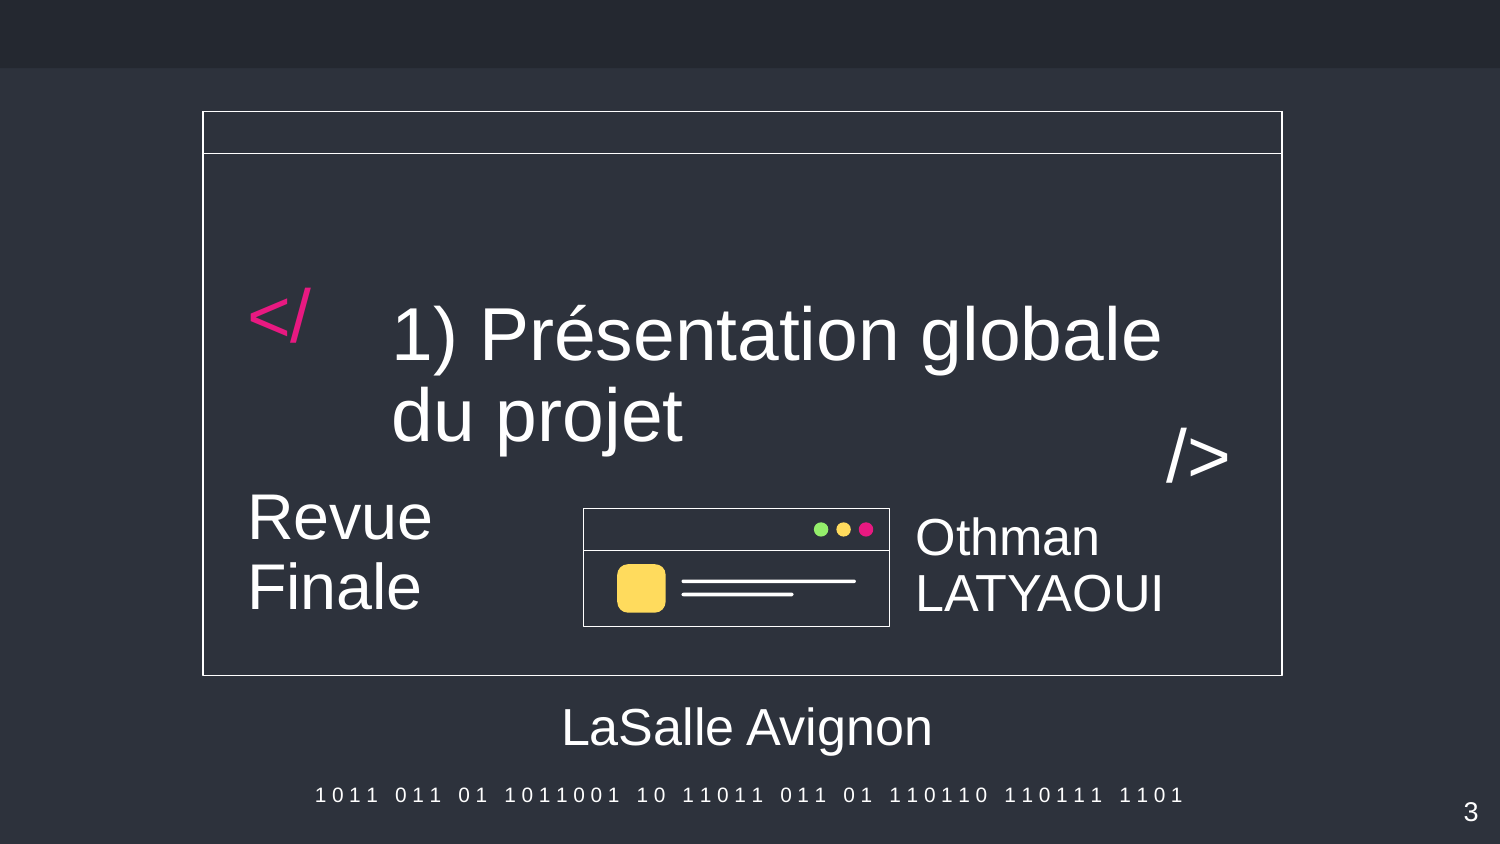

1) Présentation globale du projet
</
/>

# Revue Finale
Othman LATYAOUI
LaSalle Avignon
3